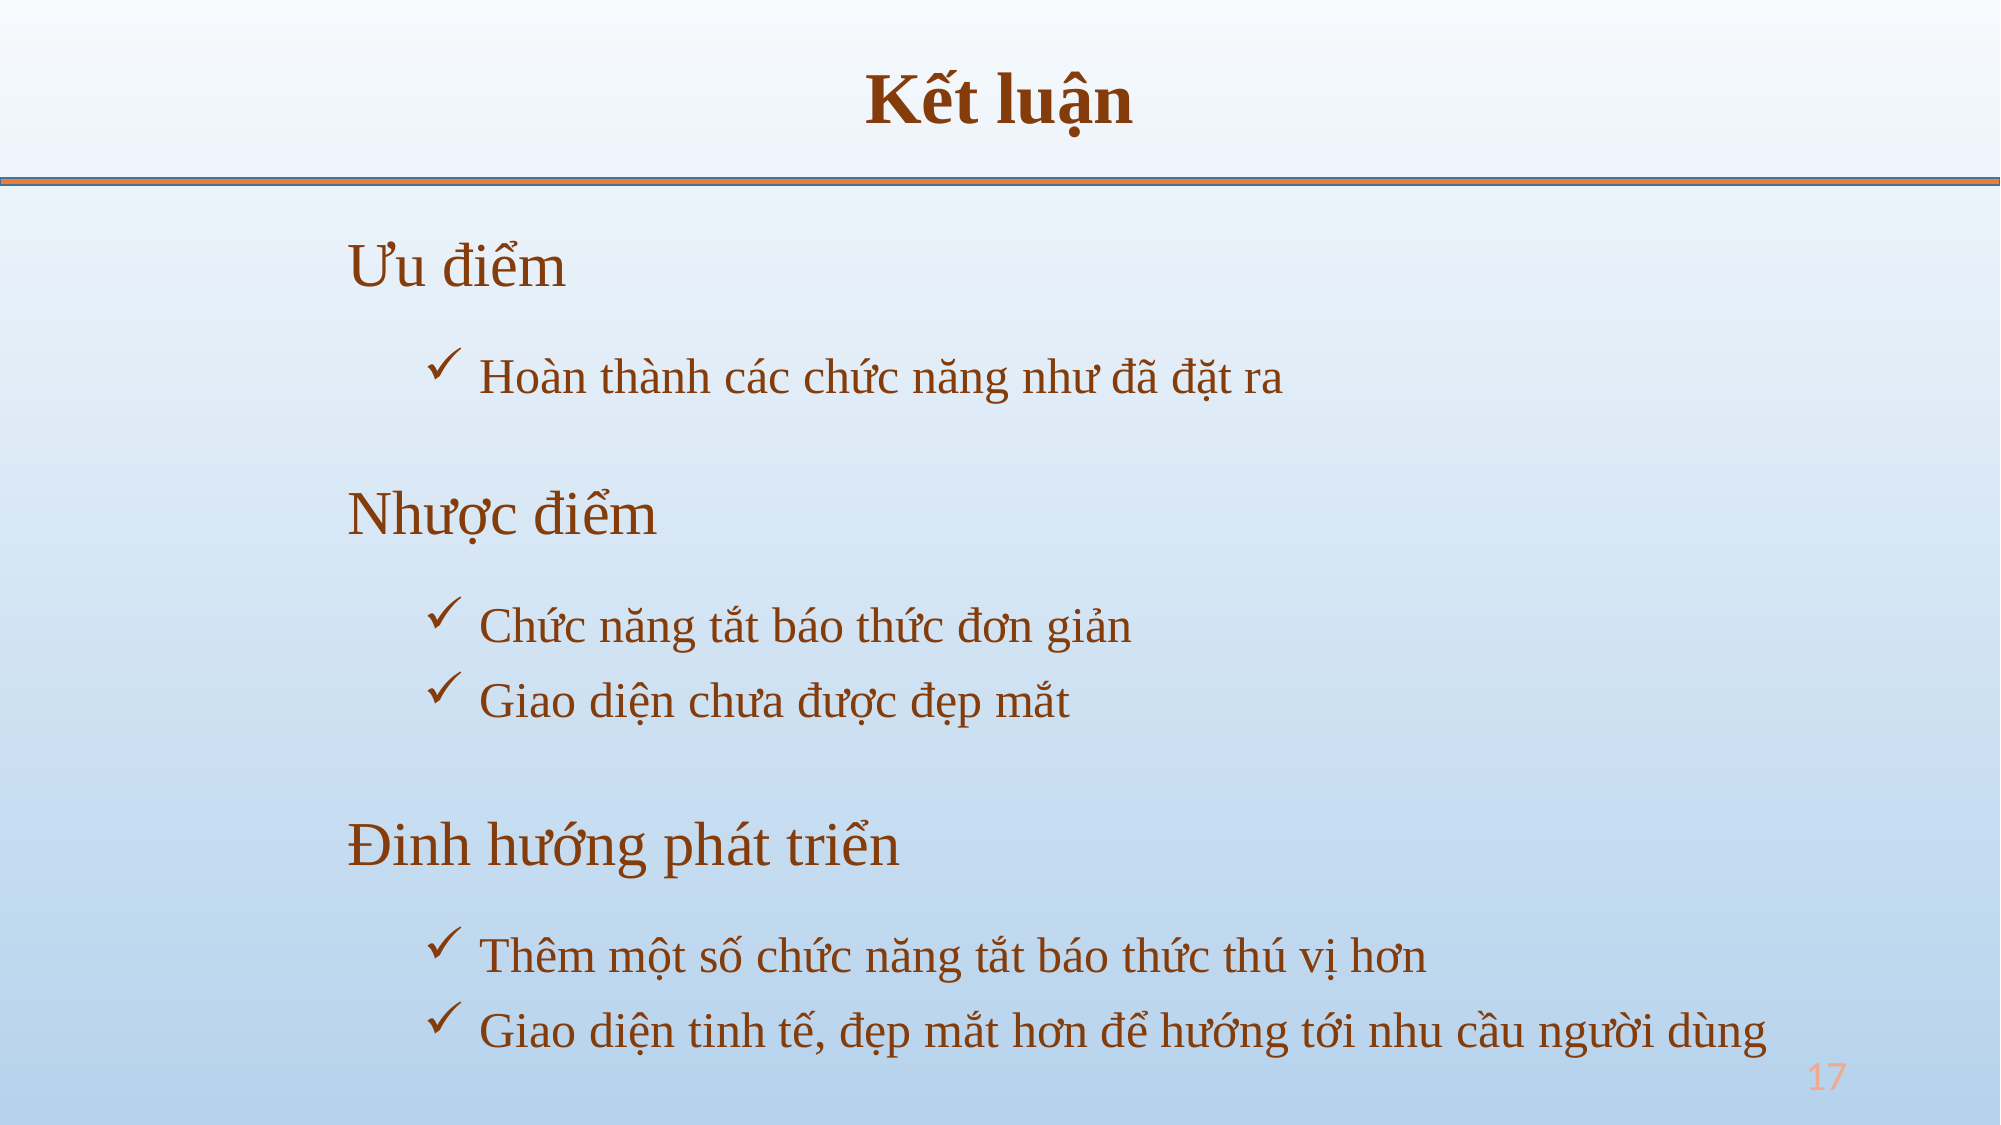

Kết luận

Ưu điểm
Hoàn thành các chức năng như đã đặt ra

Nhược điểm
Chức năng tắt báo thức đơn giản
Giao diện chưa được đẹp mắt

Đinh hướng phát triển
Thêm một số chức năng tắt báo thức thú vị hơn
Giao diện tinh tế, đẹp mắt hơn để hướng tới nhu cầu người dùng

17